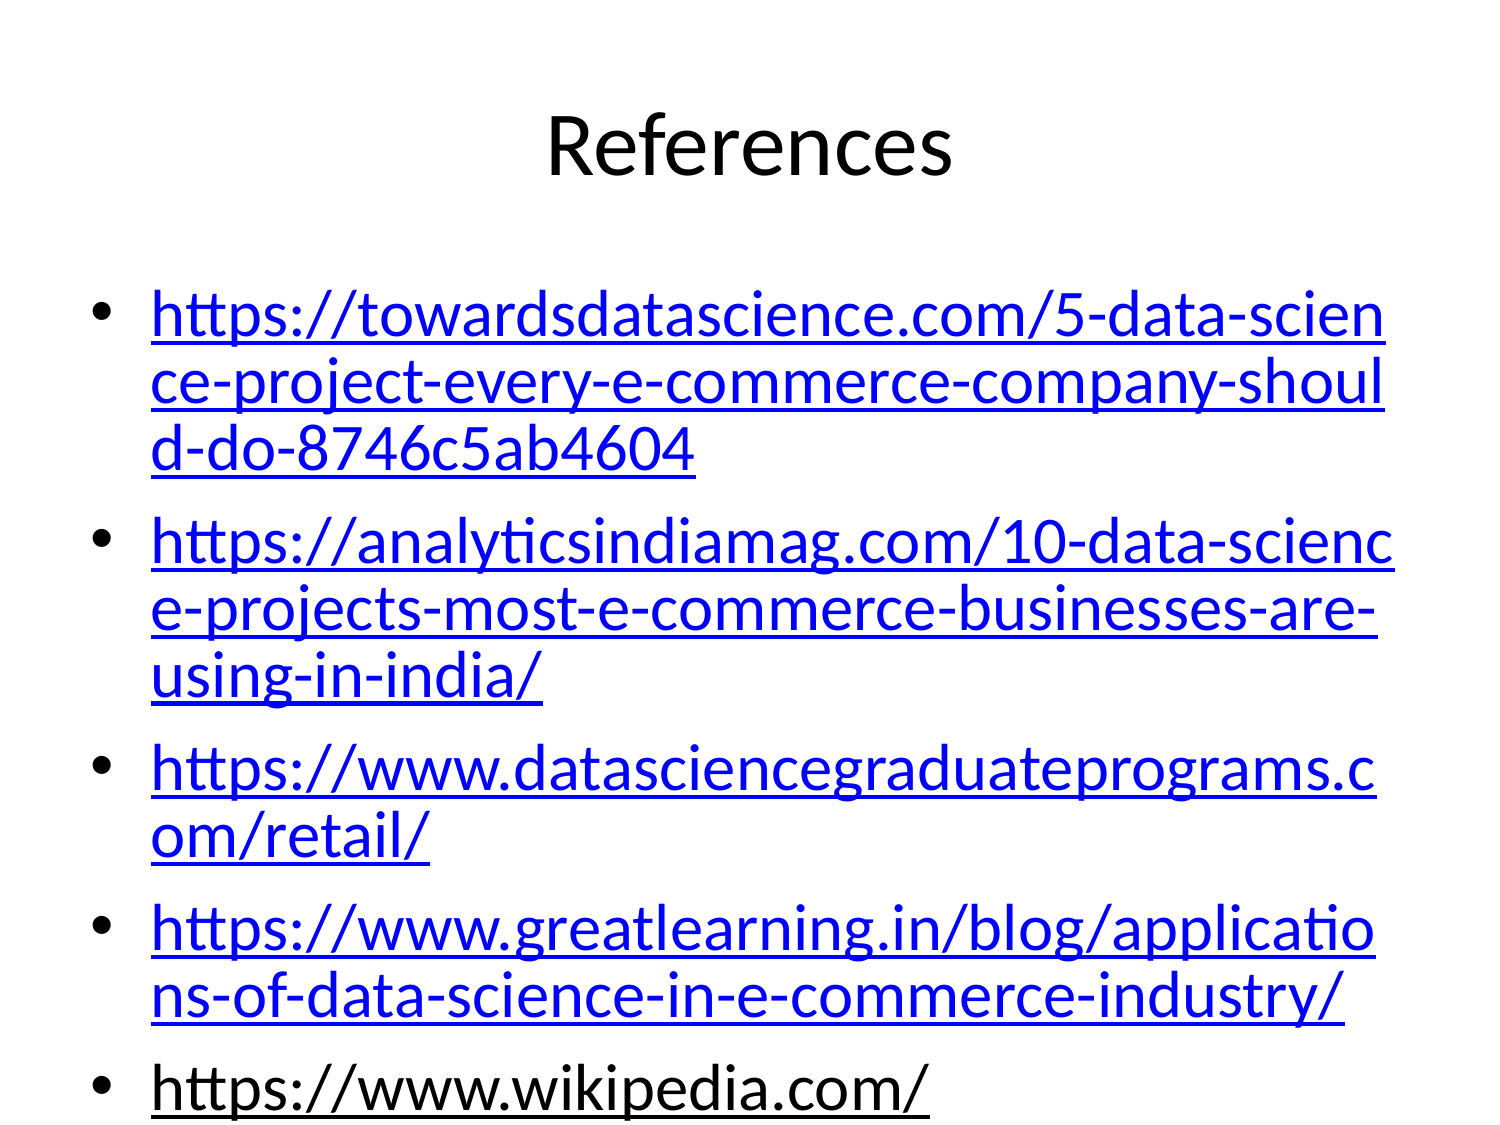

# References
https://towardsdatascience.com/5-data-science-project-every-e-commerce-company-should-do-8746c5ab4604
https://analyticsindiamag.com/10-data-science-projects-most-e-commerce-businesses-are-using-in-india/
https://www.datasciencegraduateprograms.com/retail/
https://www.greatlearning.in/blog/applications-of-data-science-in-e-commerce-industry/
https://www.wikipedia.com/